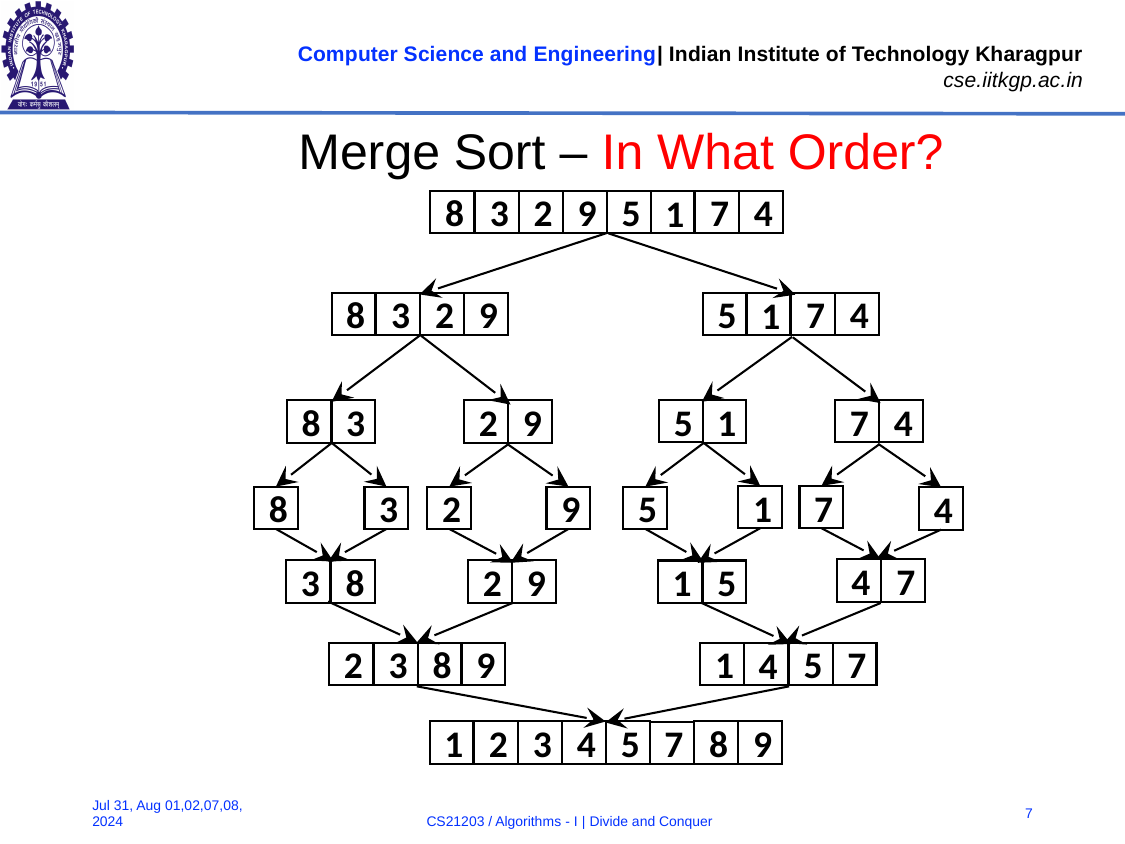

# Merge Sort – In What Order?
8
3
2
9
5
7
4
1
8
3
2
9
5
7
4
1
5
7
4
8
3
2
9
1
1
7
8
3
2
9
5
4
4
7
3
8
2
9
1
5
2
3
8
9
1
5
7
4
1
2
3
4
5
8
9
7
7
Jul 31, Aug 01,02,07,08, 2024

CS21203 / Algorithms - I | Divide and Conquer